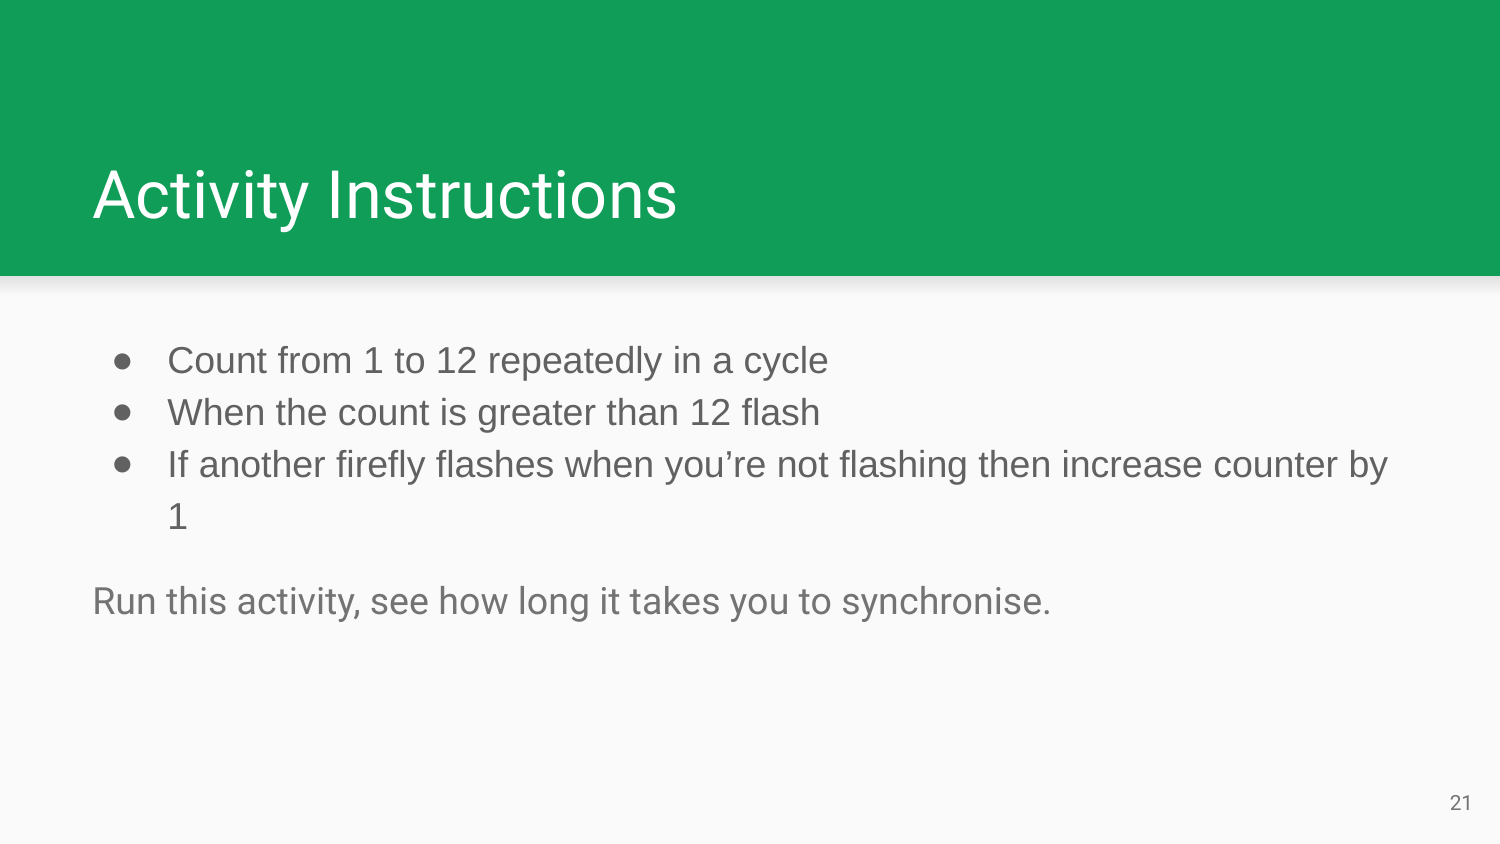

# Activity Instructions
Count from 1 to 12 repeatedly in a cycle
When the count is greater than 12 flash
If another firefly flashes when you’re not flashing then increase counter by 1
Run this activity, see how long it takes you to synchronise.
21